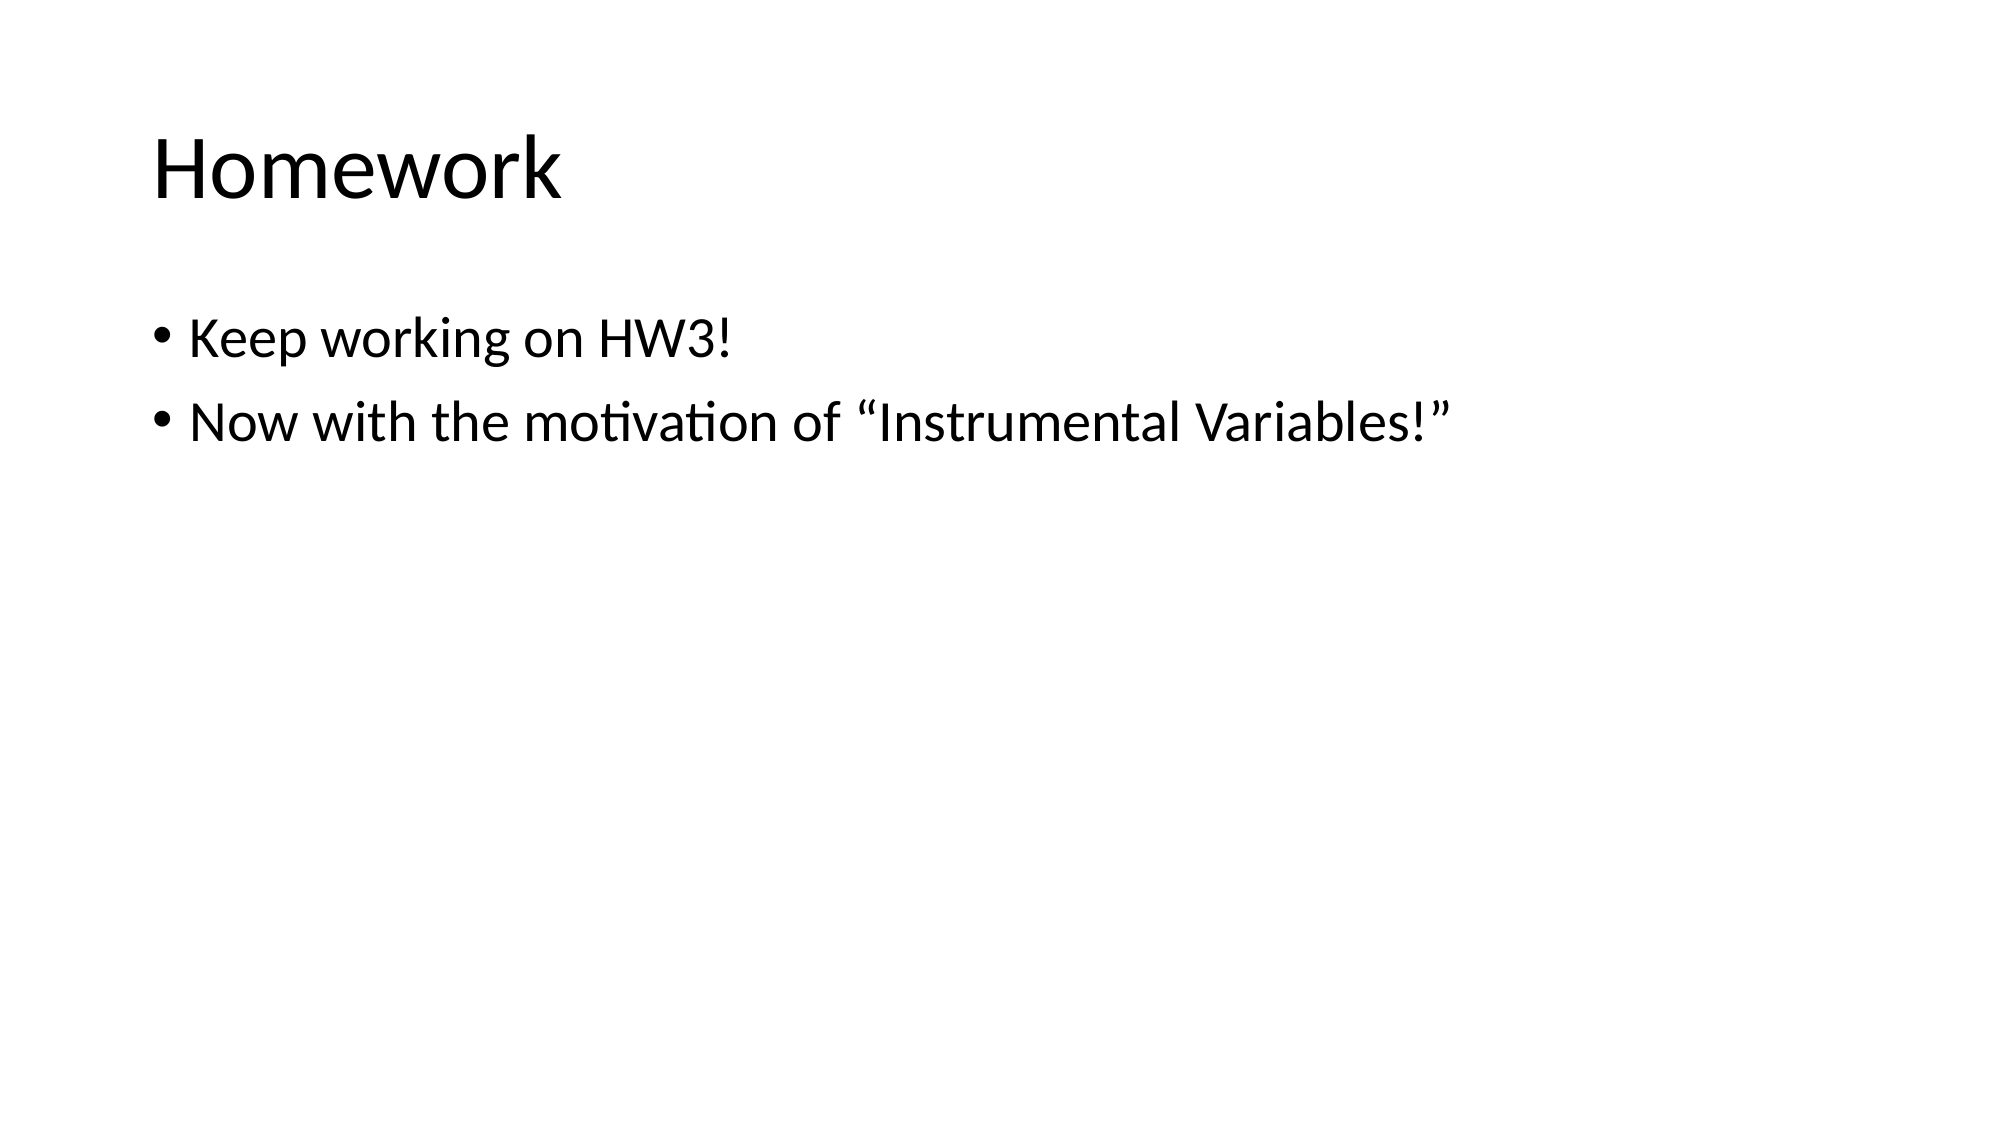

# Homework
Keep working on HW3!
Now with the motivation of “Instrumental Variables!”